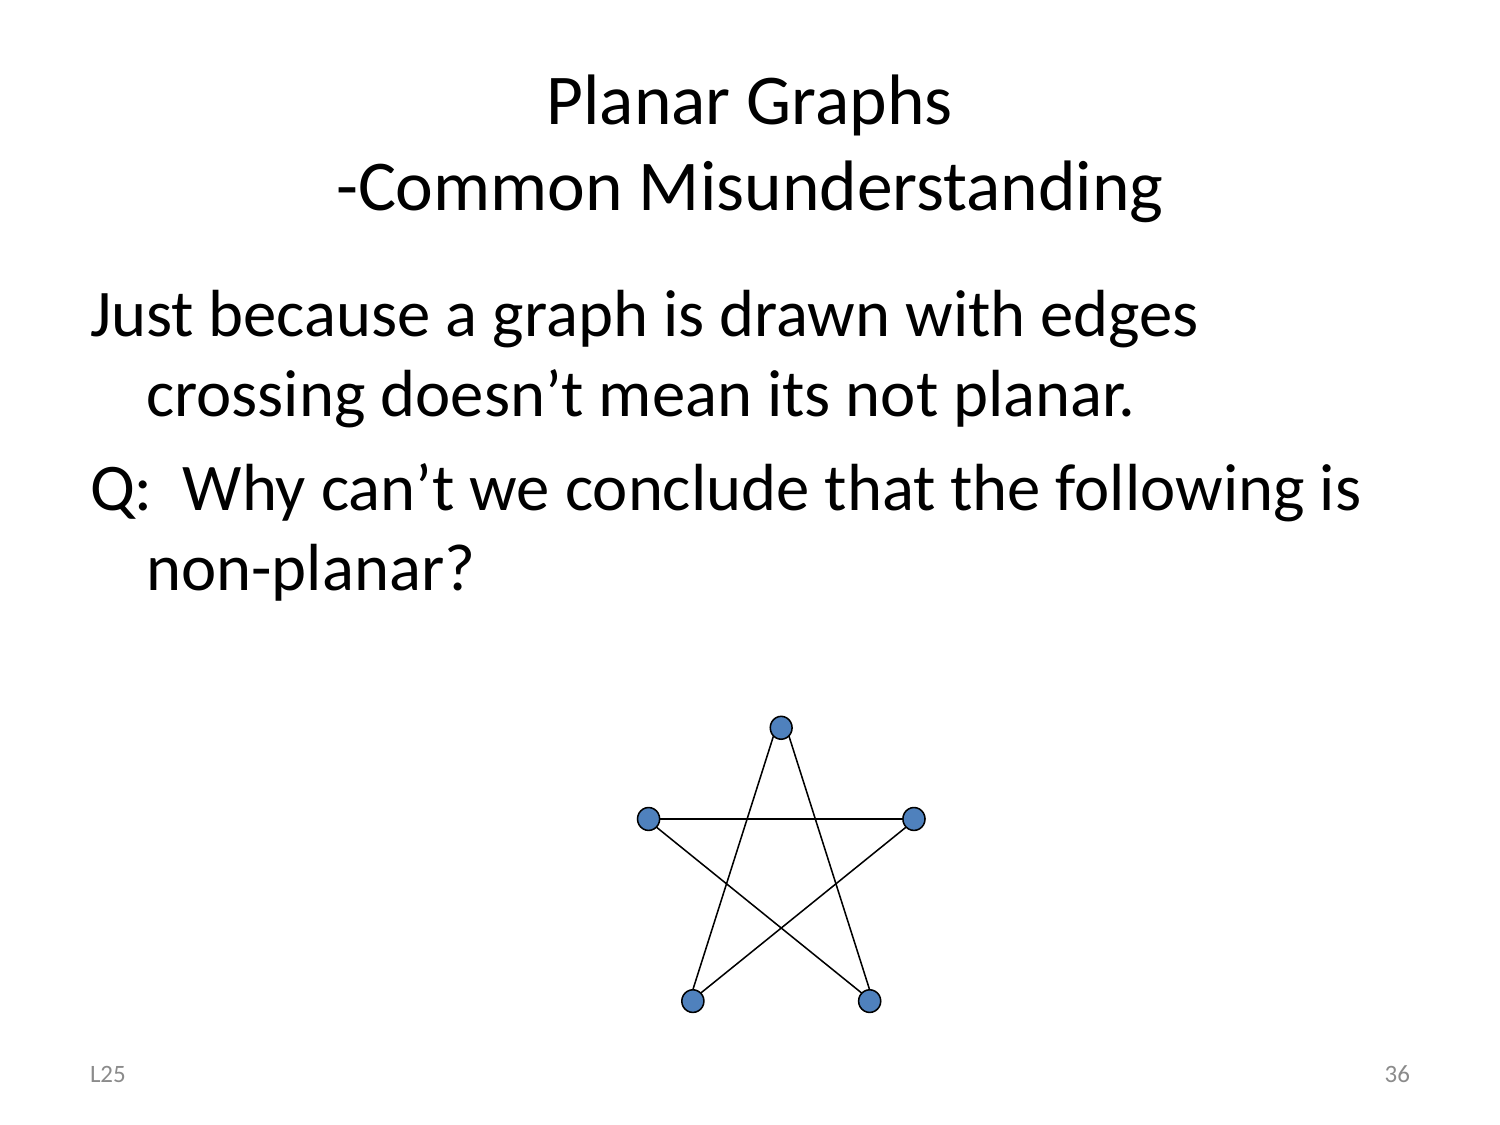

# Planar Graphs -Common Misunderstanding
Just because a graph is drawn with edges crossing doesn’t mean its not planar.
Q:  Why can’t we conclude that the following is non-planar?

L25
36